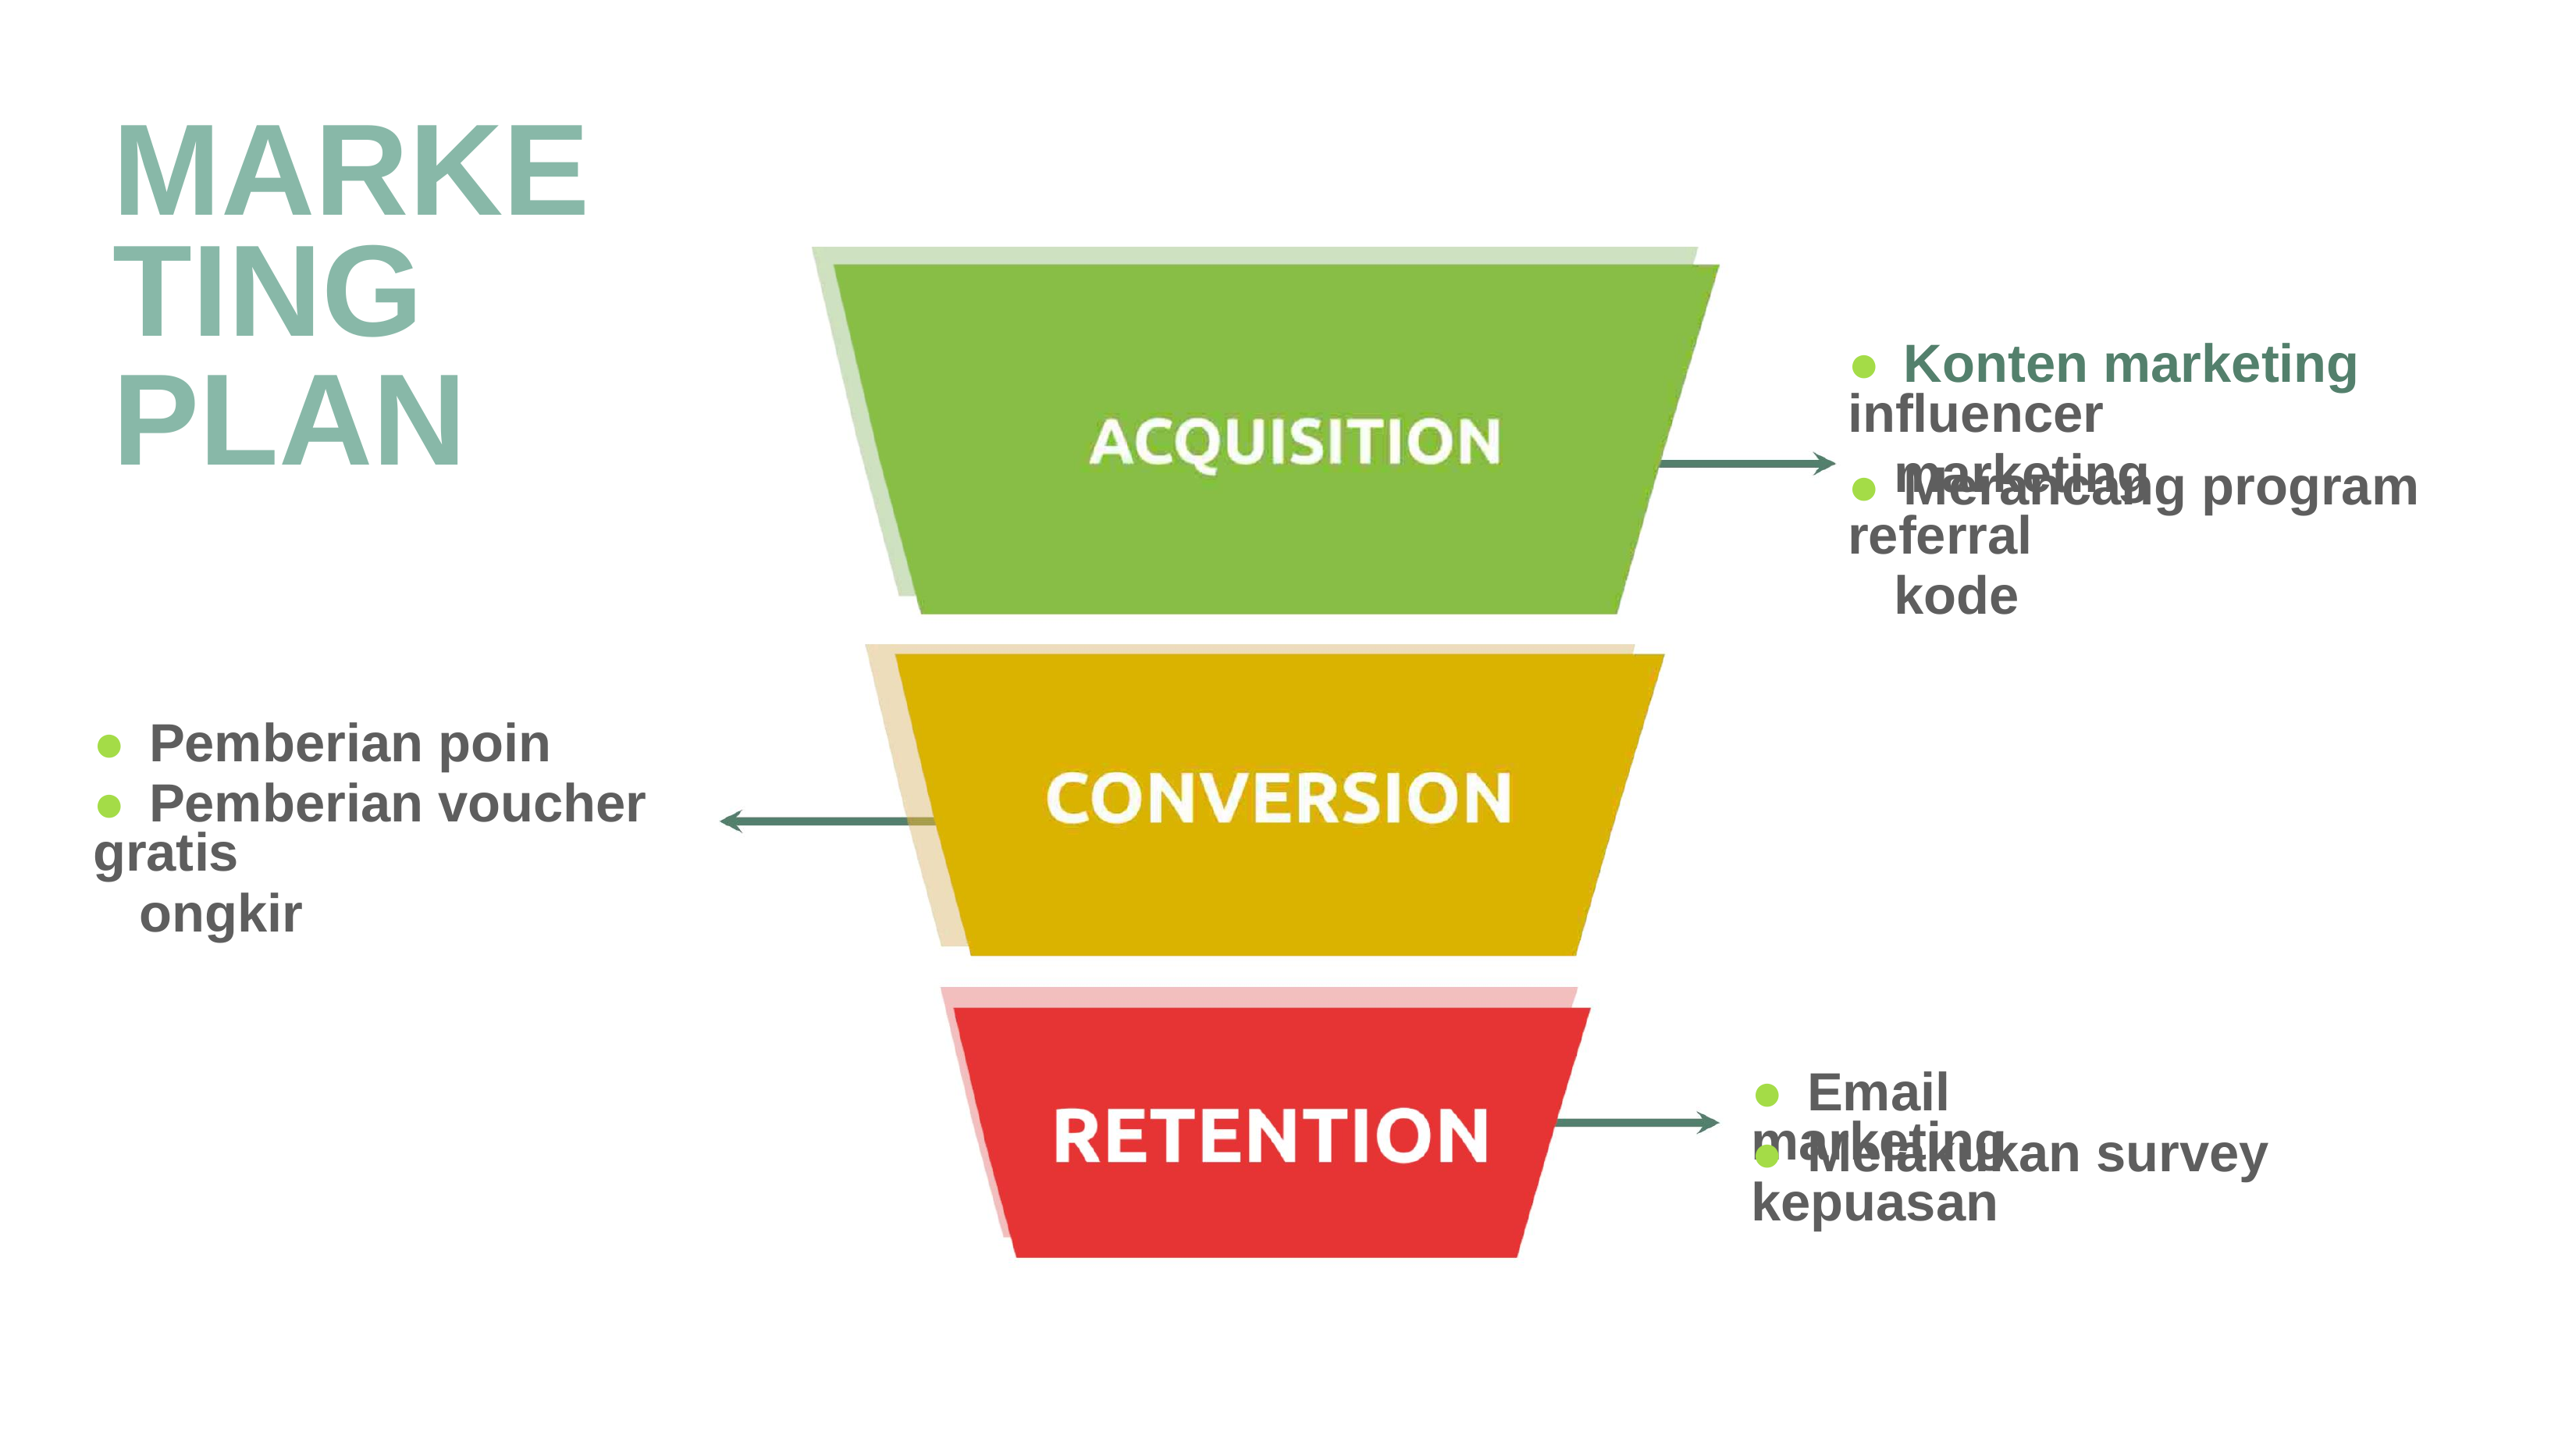

MARKETING
PLAN
● Konten marketing influencer
marketing
l
● Merancang program referral
kode
b
● Pemberian poin
● Pemberian voucher gratis
ongkir
a
a
e
● Email marketing
● Melakukan survey kepuasan